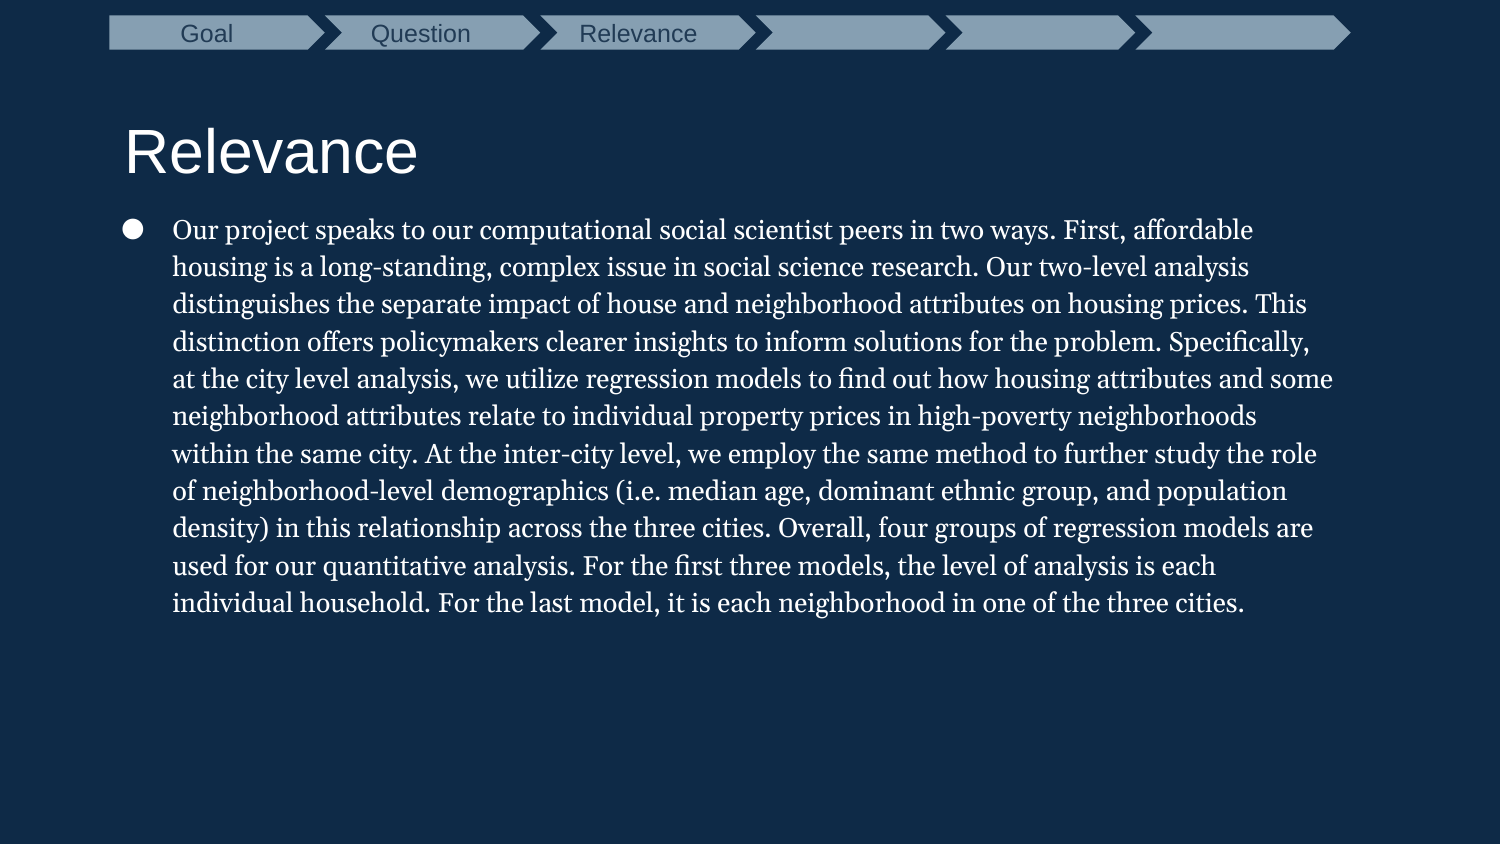

Goal
  Question
 Relevance

Relevance
Our project speaks to our computational social scientist peers in two ways. First, affordable housing is a long-standing, complex issue in social science research. Our two-level analysis distinguishes the separate impact of house and neighborhood attributes on housing prices. This distinction offers policymakers clearer insights to inform solutions for the problem. Specifically, at the city level analysis, we utilize regression models to find out how housing attributes and some neighborhood attributes relate to individual property prices in high-poverty neighborhoods within the same city. At the inter-city level, we employ the same method to further study the role of neighborhood-level demographics (i.e. median age, dominant ethnic group, and population density) in this relationship across the three cities. Overall, four groups of regression models are used for our quantitative analysis. For the first three models, the level of analysis is each individual household. For the last model, it is each neighborhood in one of the three cities.